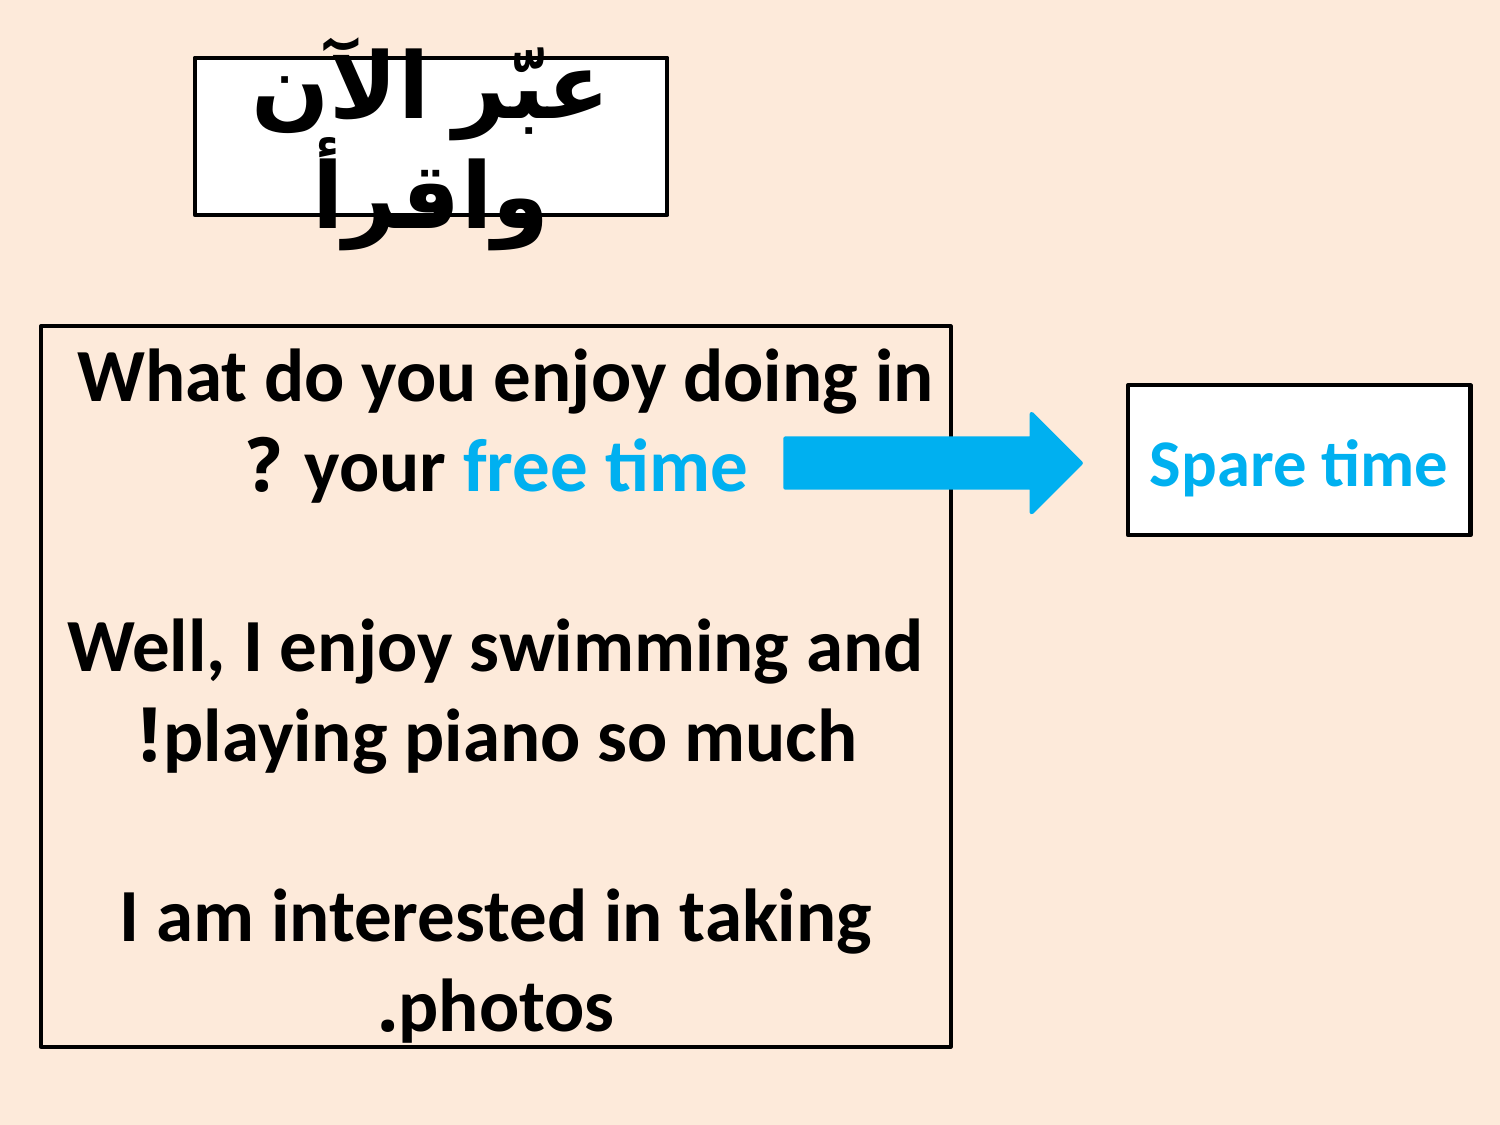

#
عبّر الآن واقرأ
What do you enjoy doing in
your free time ?

Well, I enjoy swimming and playing piano so much!

I am interested in taking photos.
Spare time